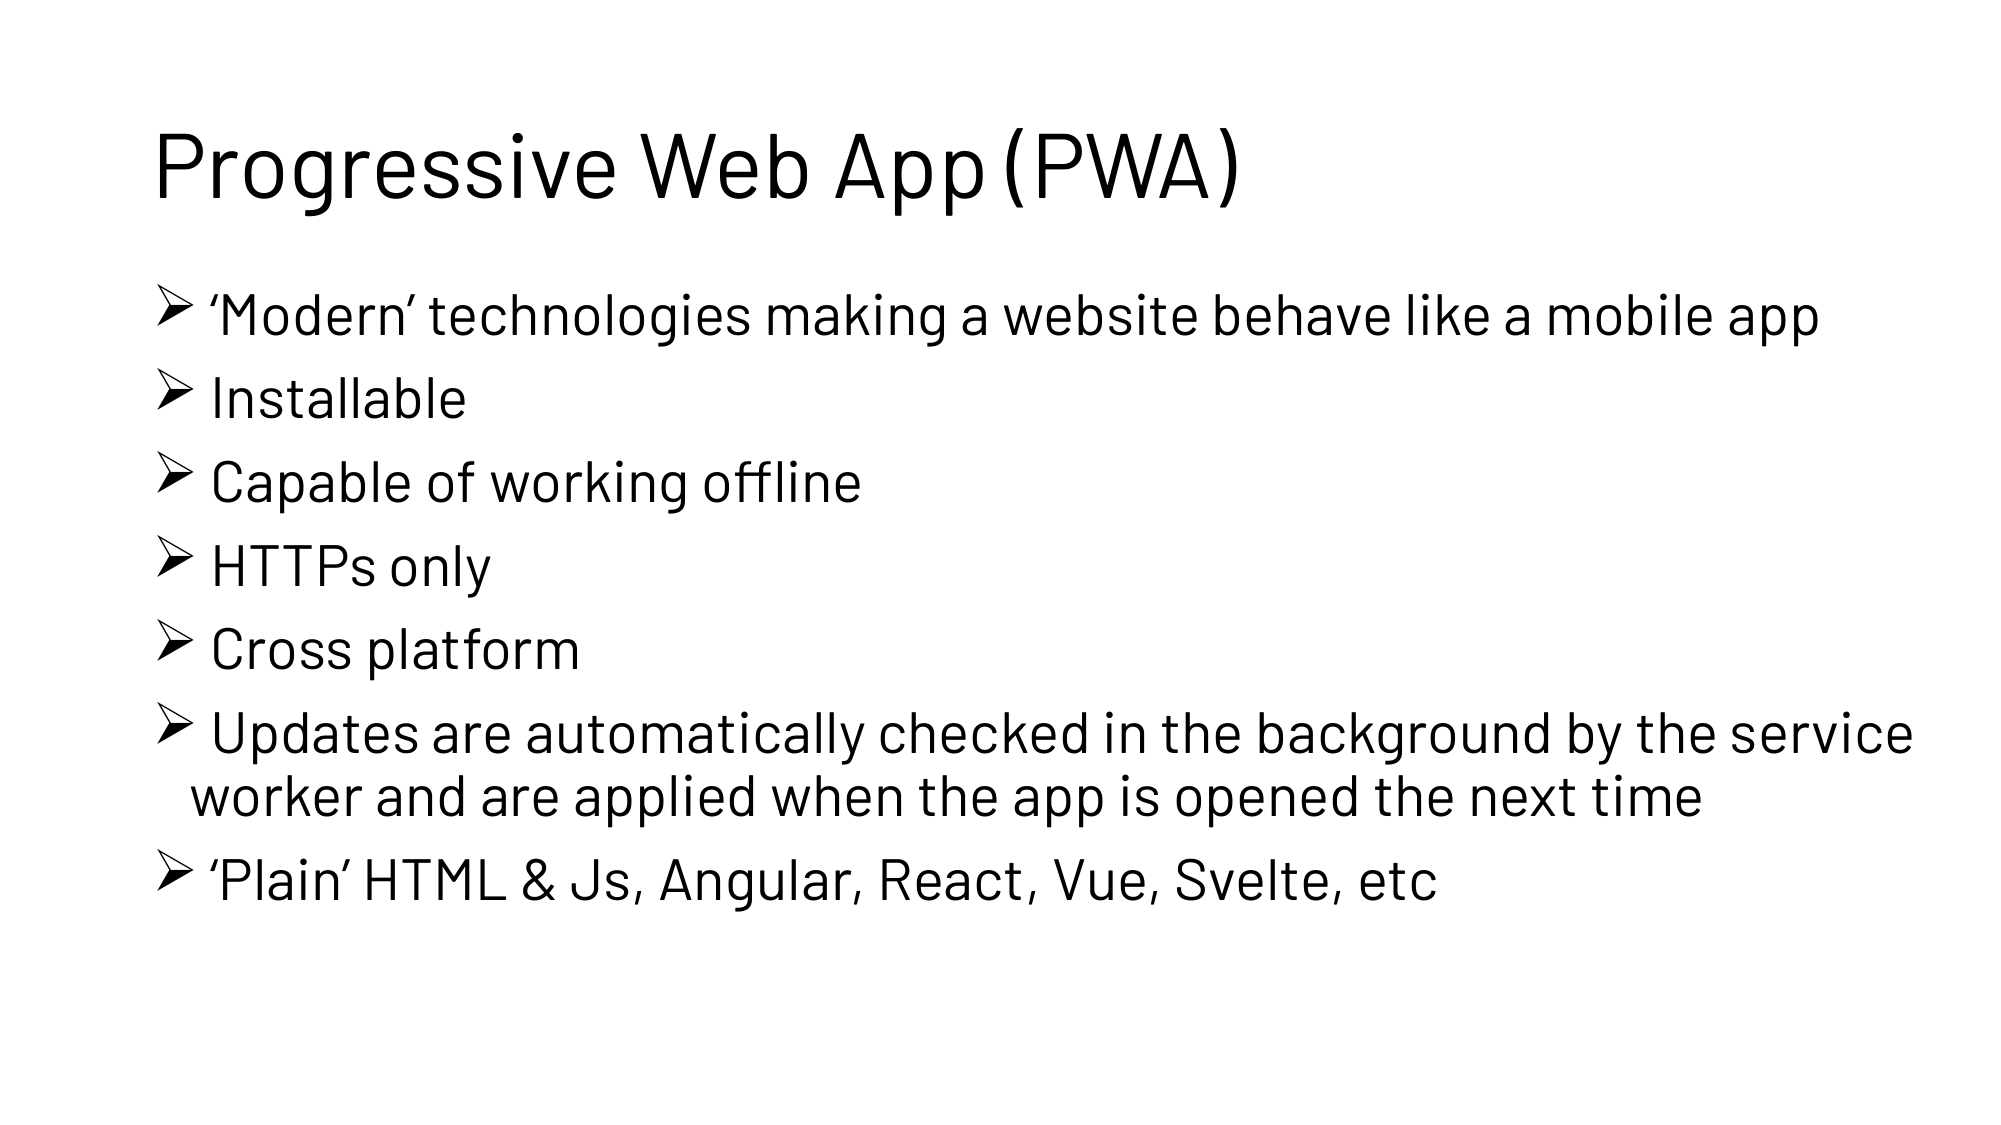

# Progressive Web App (PWA)
 ‘Modern’ technologies making a website behave like a mobile app
 Installable
 Capable of working offline
 HTTPs only
 Cross platform
 Updates are automatically checked in the background by the service worker and are applied when the app is opened the next time
 ‘Plain’ HTML & Js, Angular, React, Vue, Svelte, etc